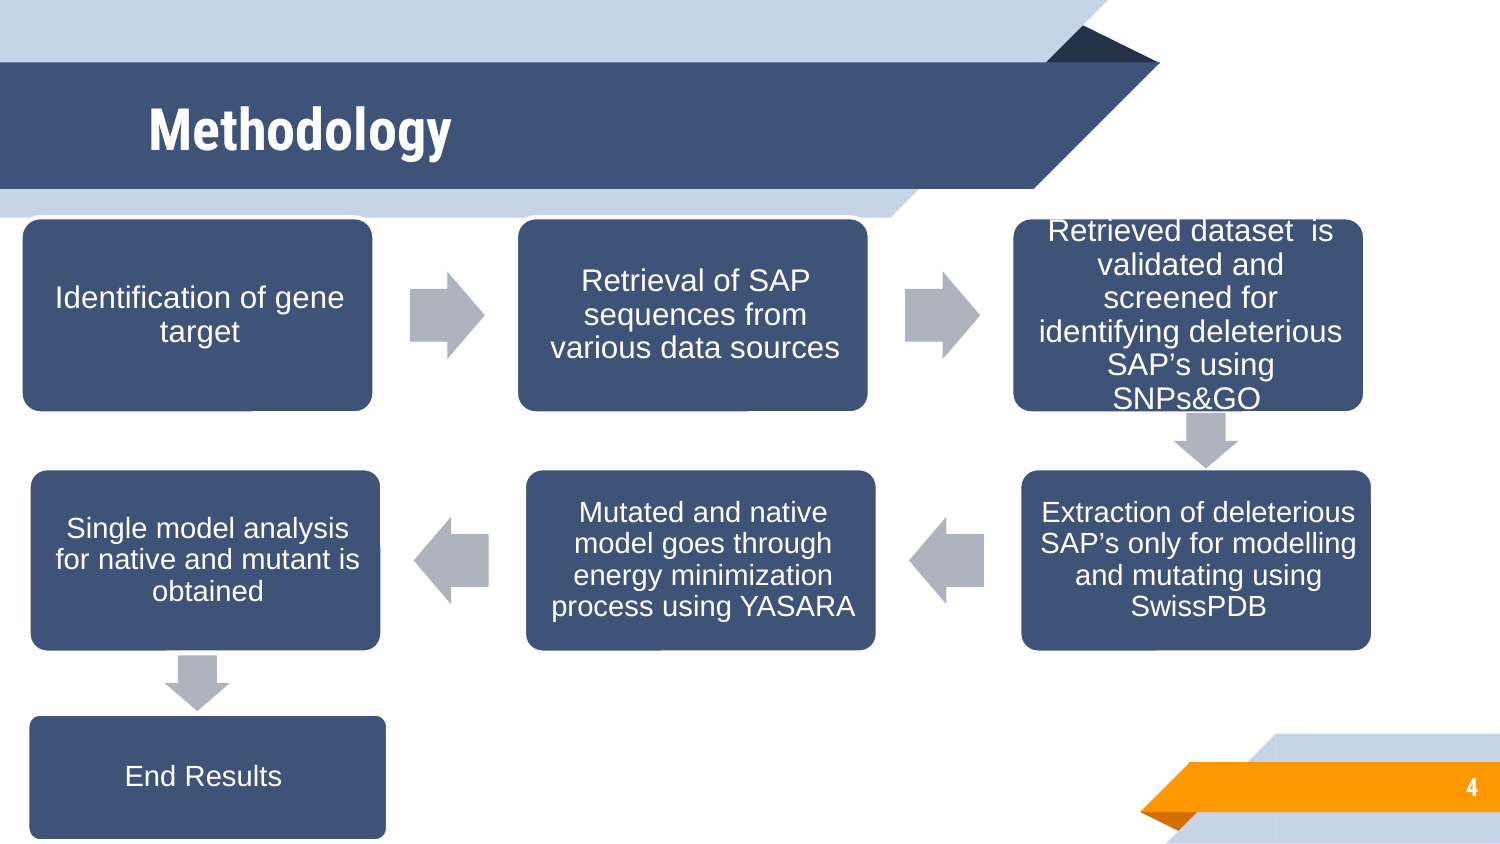

# Methodology
Identification of gene target

Retrieval of SAP sequences from various data sources

Retrieved dataset  is validated and screened for identifying deleterious SAP’s using SNPs&GO

Extraction of deleterious SAP’s only for modelling and mutating using SwissPDB

Mutated and native model goes through energy minimization process using YASARA

Single model analysis for native and mutant is obtained

End Results
4